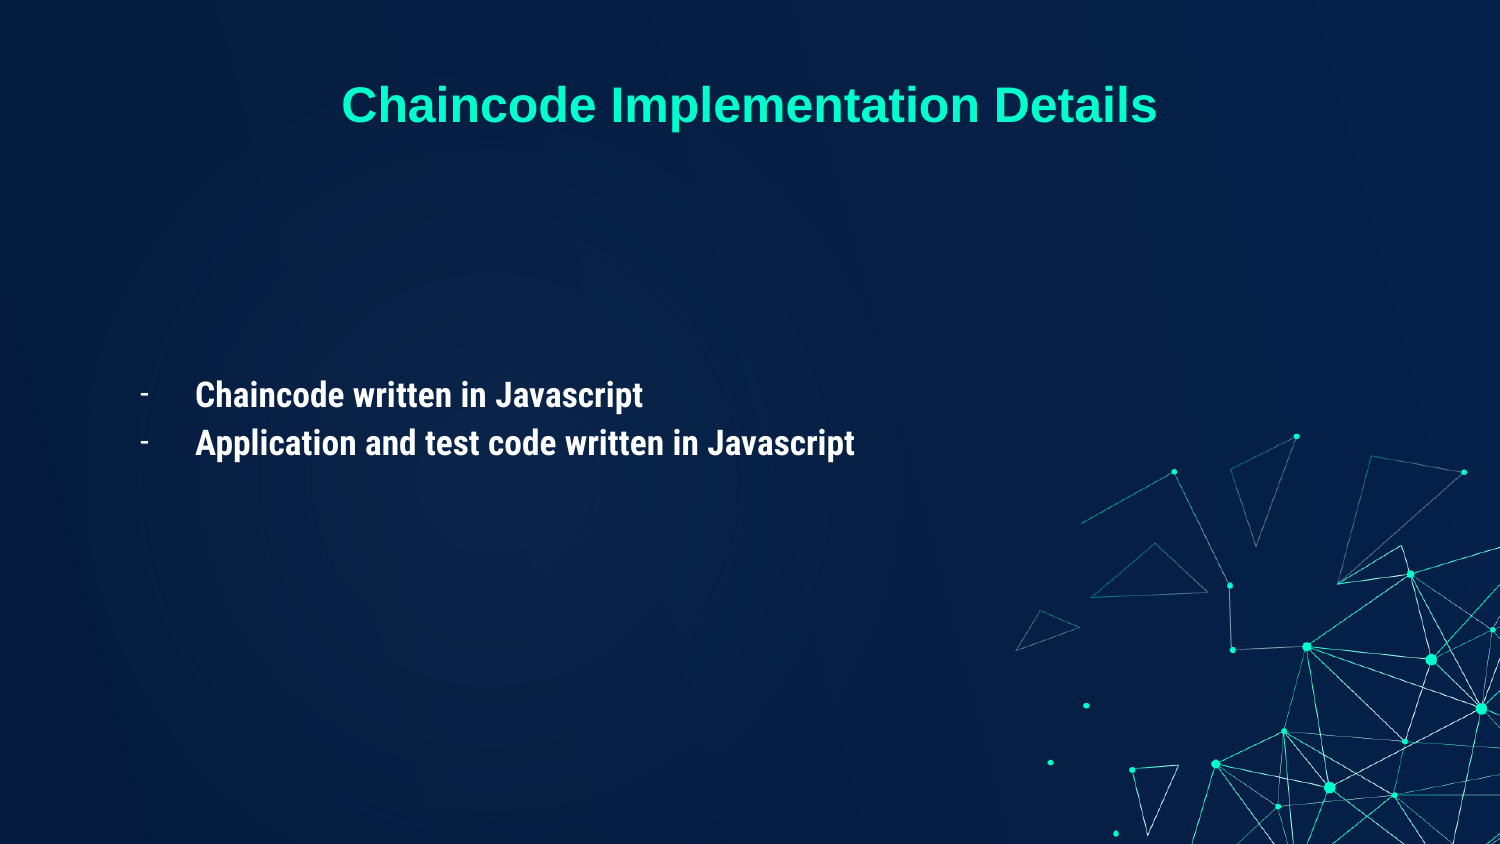

# Chaincode Implementation Details
Chaincode written in Javascript
Application and test code written in Javascript